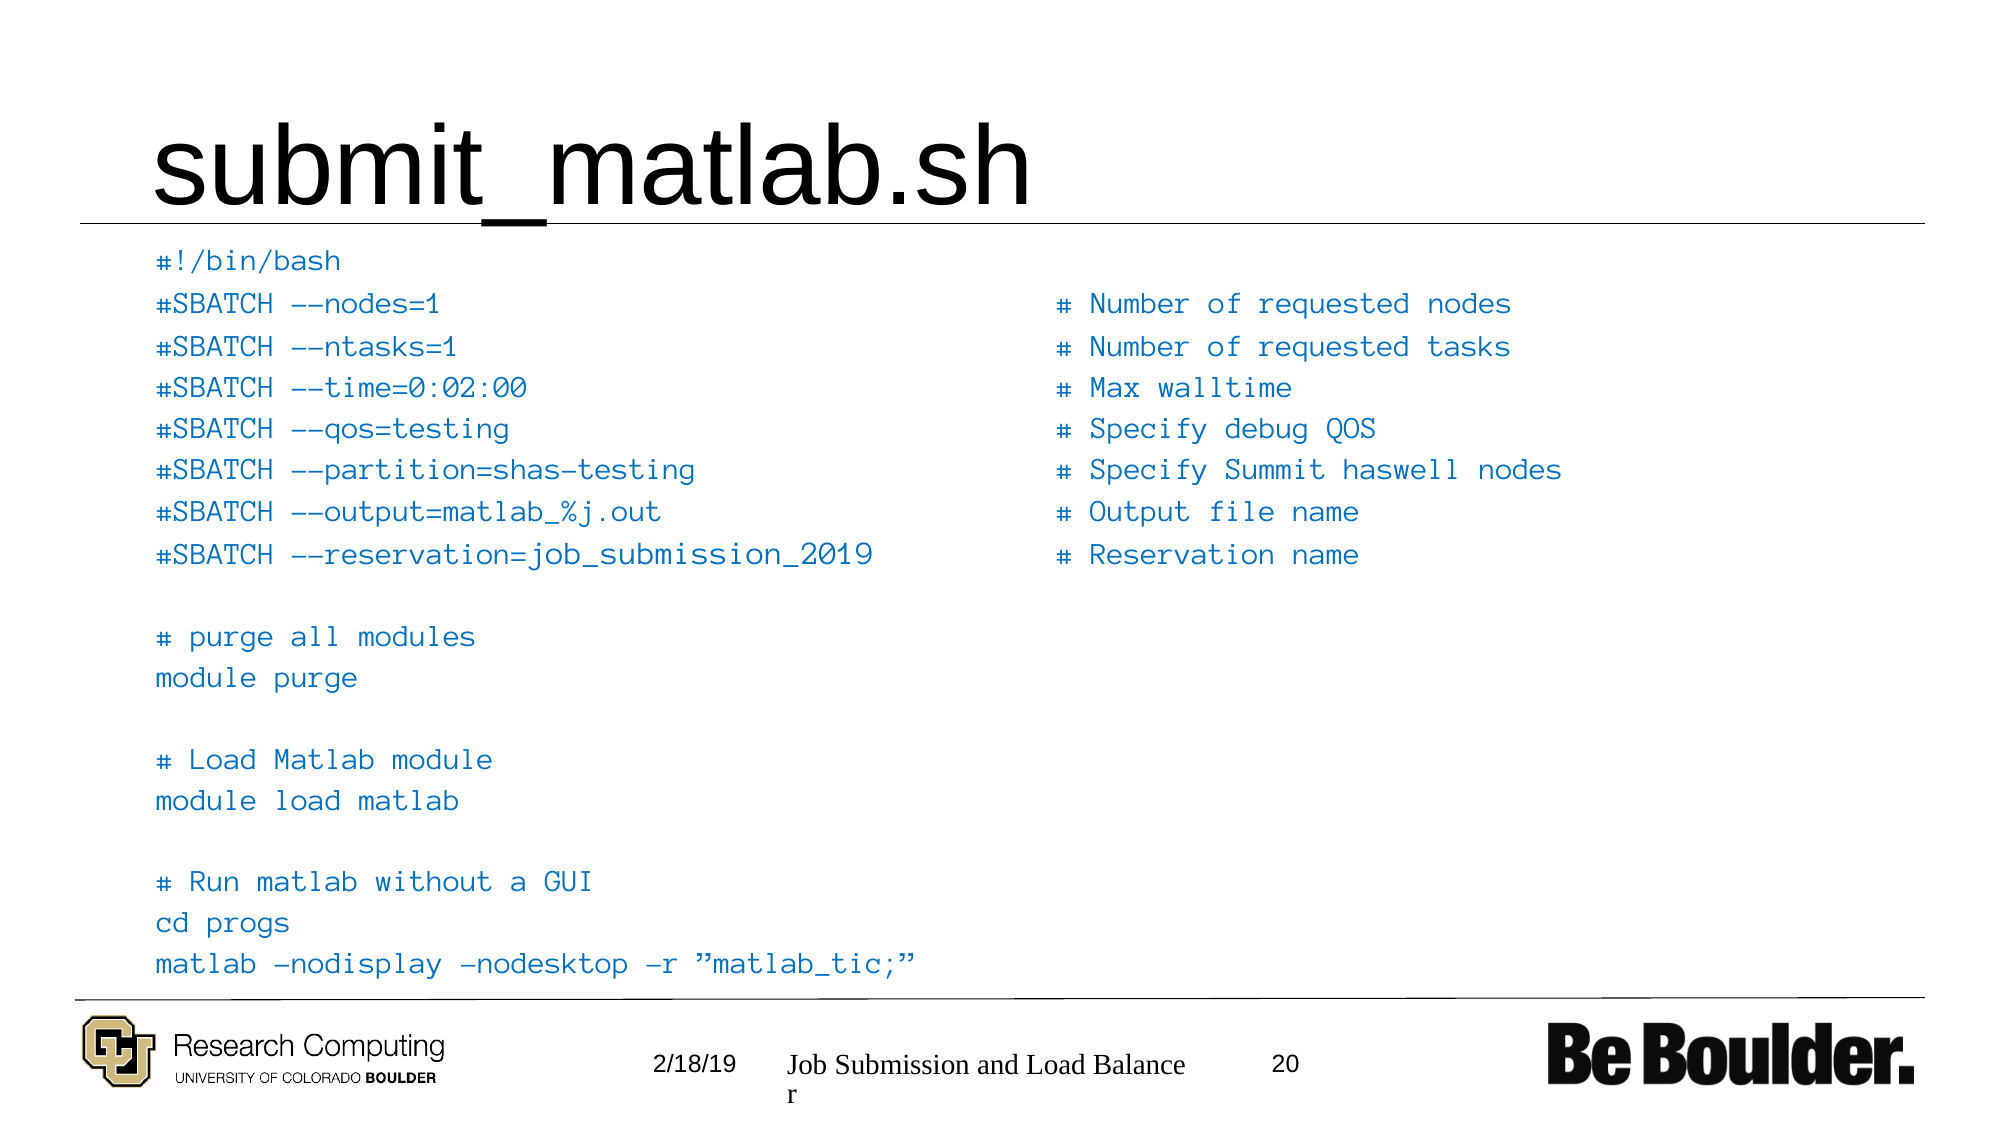

# submit_matlab.sh
#!/bin/bash
#SBATCH --nodes=1					# Number of requested nodes
#SBATCH --ntasks=1				# Number of requested tasks
#SBATCH --time=0:02:00				# Max walltime
#SBATCH --qos=testing				# Specify debug QOS
#SBATCH --partition=shas-testing			# Specify Summit haswell nodes
#SBATCH --output=matlab_%j.out			# Output file name
#SBATCH --reservation=job_submission_2019 		# Reservation name

# purge all modules
module purge

# Load Matlab module
module load matlab

# Run matlab without a GUI
cd progs
matlab -nodisplay –nodesktop –r ”matlab_tic;”
2/18/19
20
Job Submission and Load Balancer